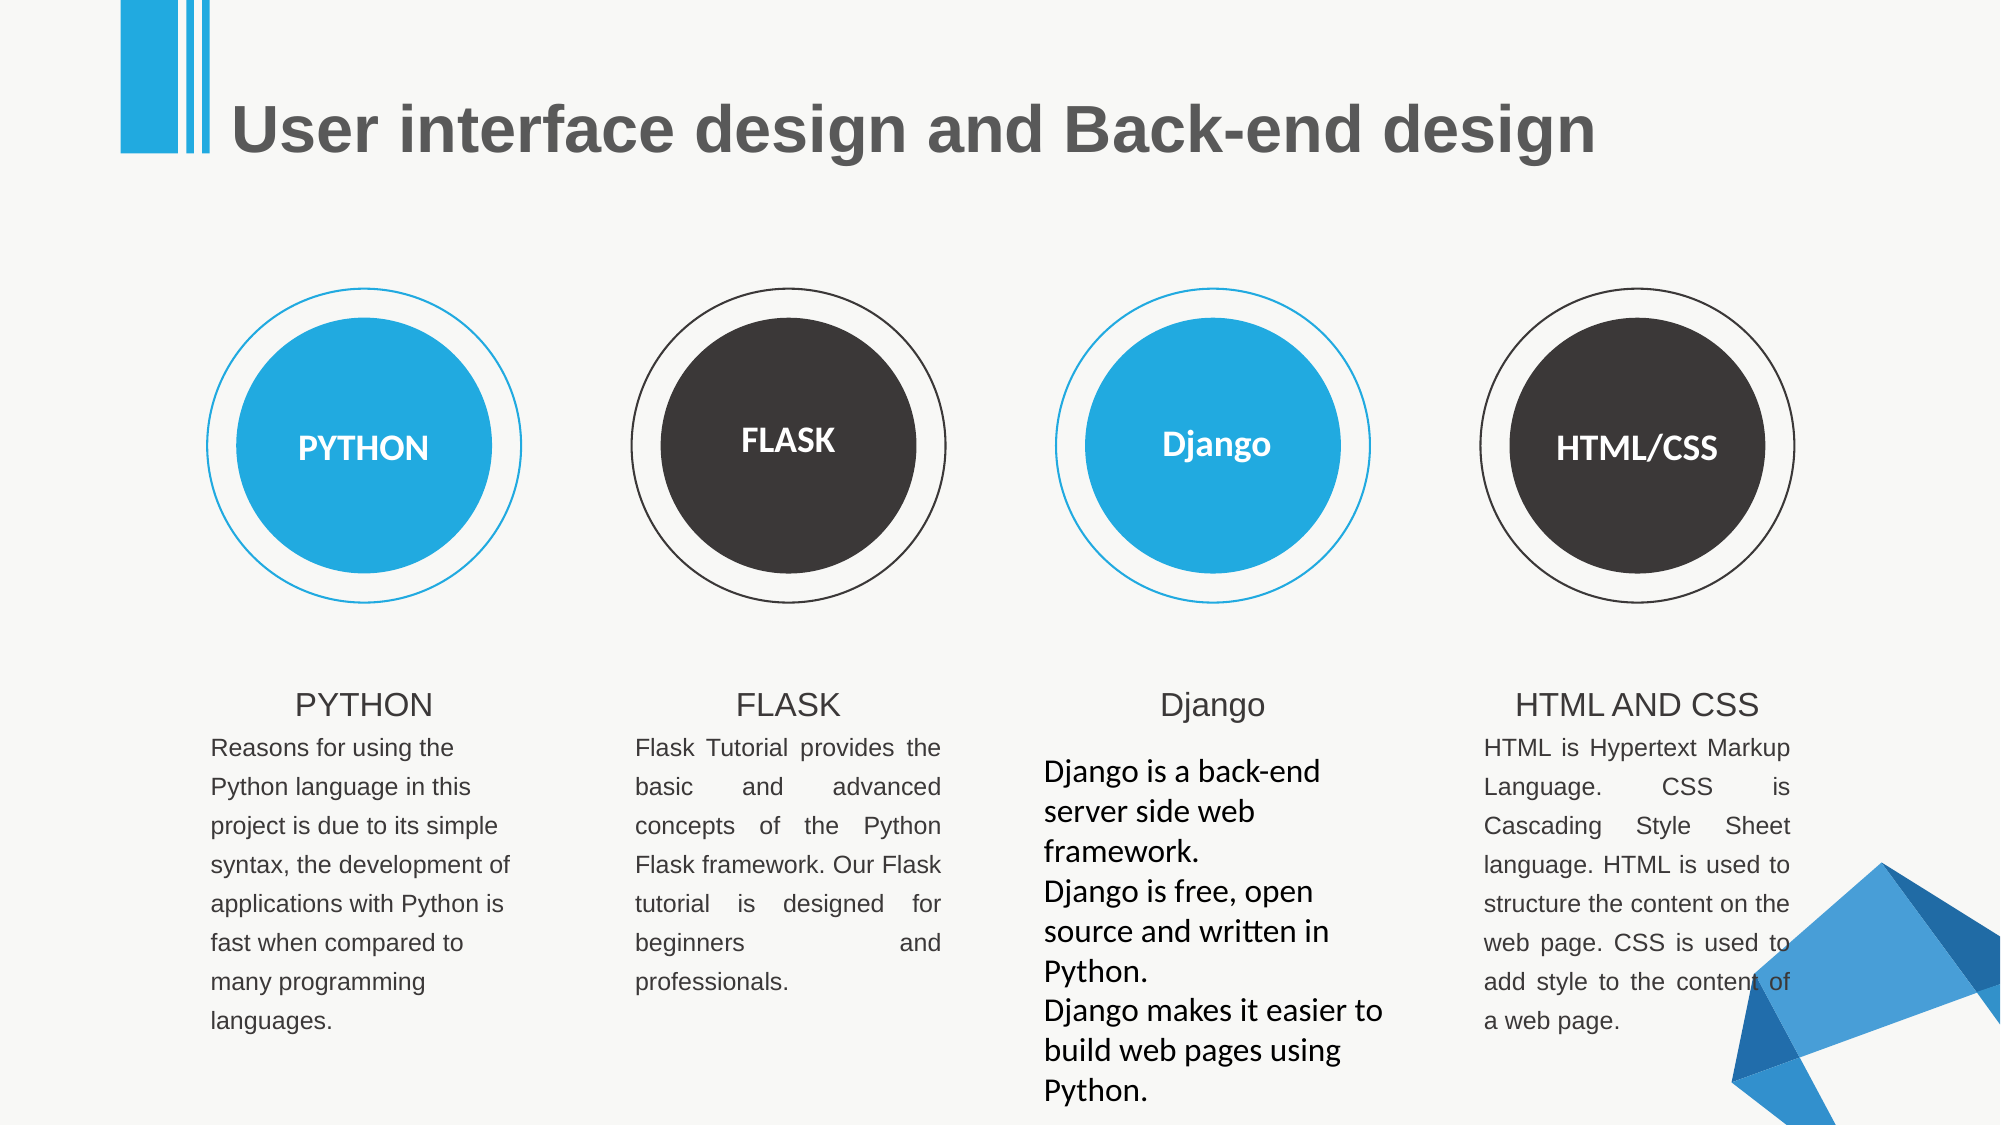

User interface design and Back-end design

FLASK
Django
PYTHON
HTML/CSS
PYTHON
Reasons for using the Python language in this project is due to its simple syntax, the development of applications with Python is fast when compared to many programming languages.
FLASK
Flask Tutorial provides the basic and advanced concepts of the Python Flask framework. Our Flask tutorial is designed for beginners and professionals.
Django
HTML AND CSS
HTML is Hypertext Markup Language. CSS is Cascading Style Sheet language. HTML is used to structure the content on the web page. CSS is used to add style to the content of a web page.
Django is a back-end server side web framework.
Django is free, open source and written in Python.
Django makes it easier to build web pages using Python.